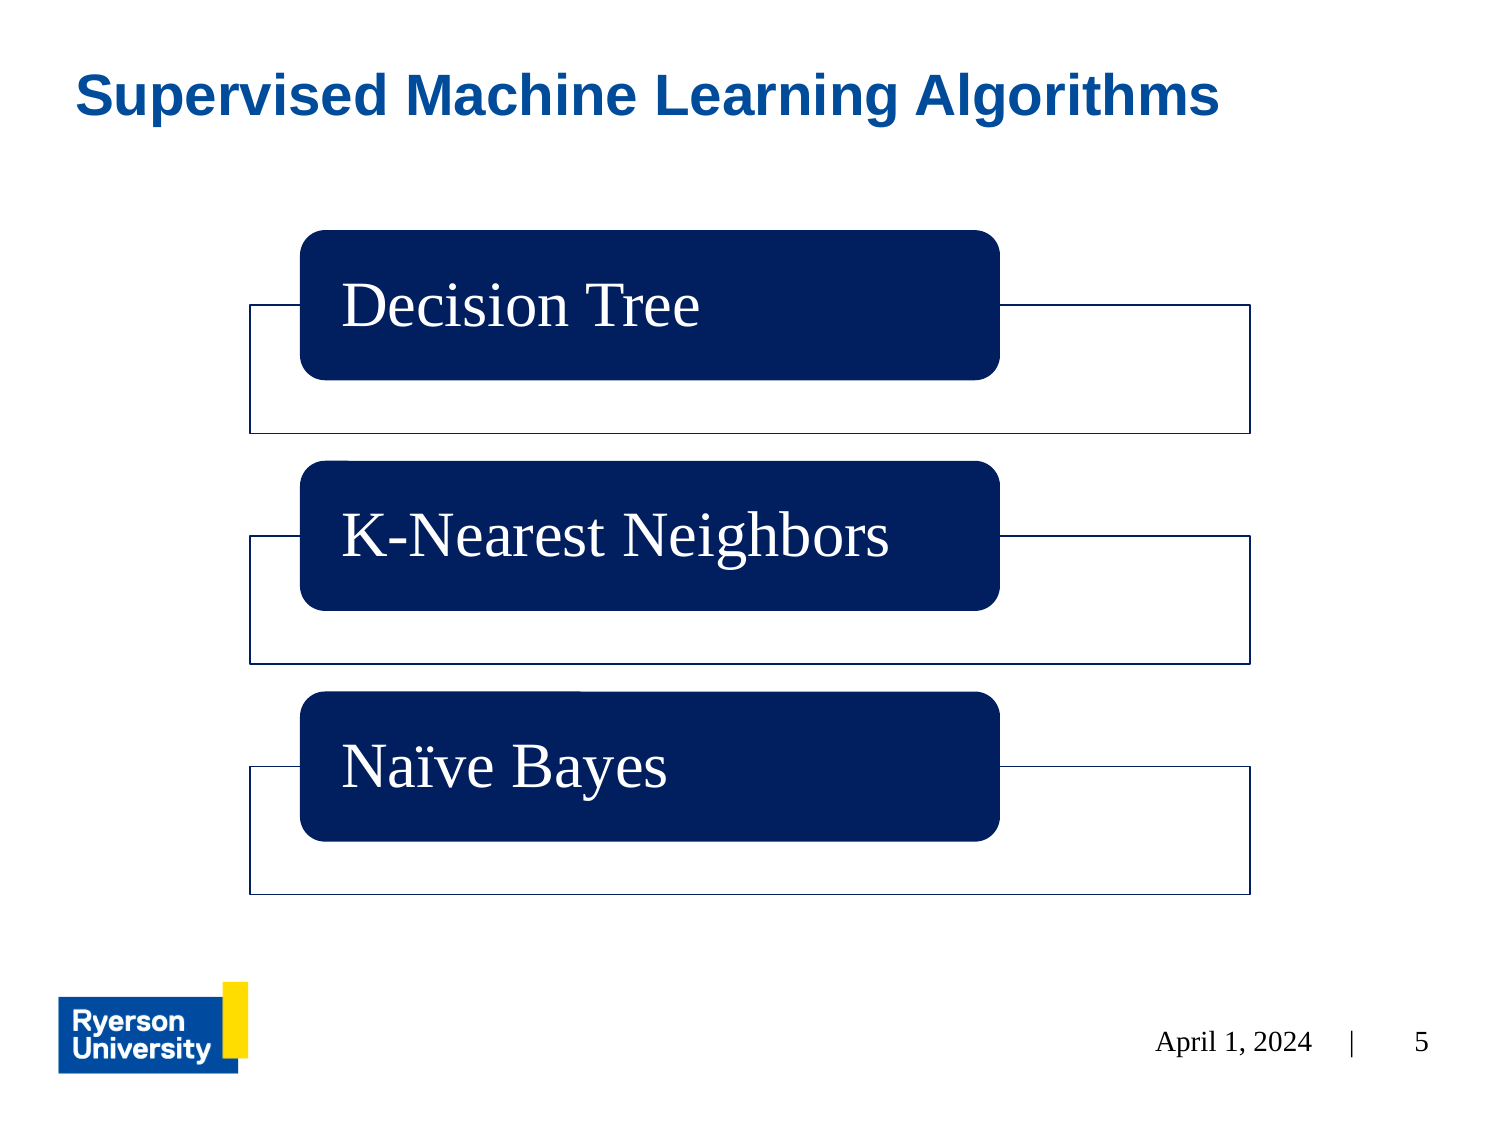

# Supervised Machine Learning Algorithms
Decision Tree
K-Nearest Neighbors
Naïve Bayes
5
April 1, 2024     |